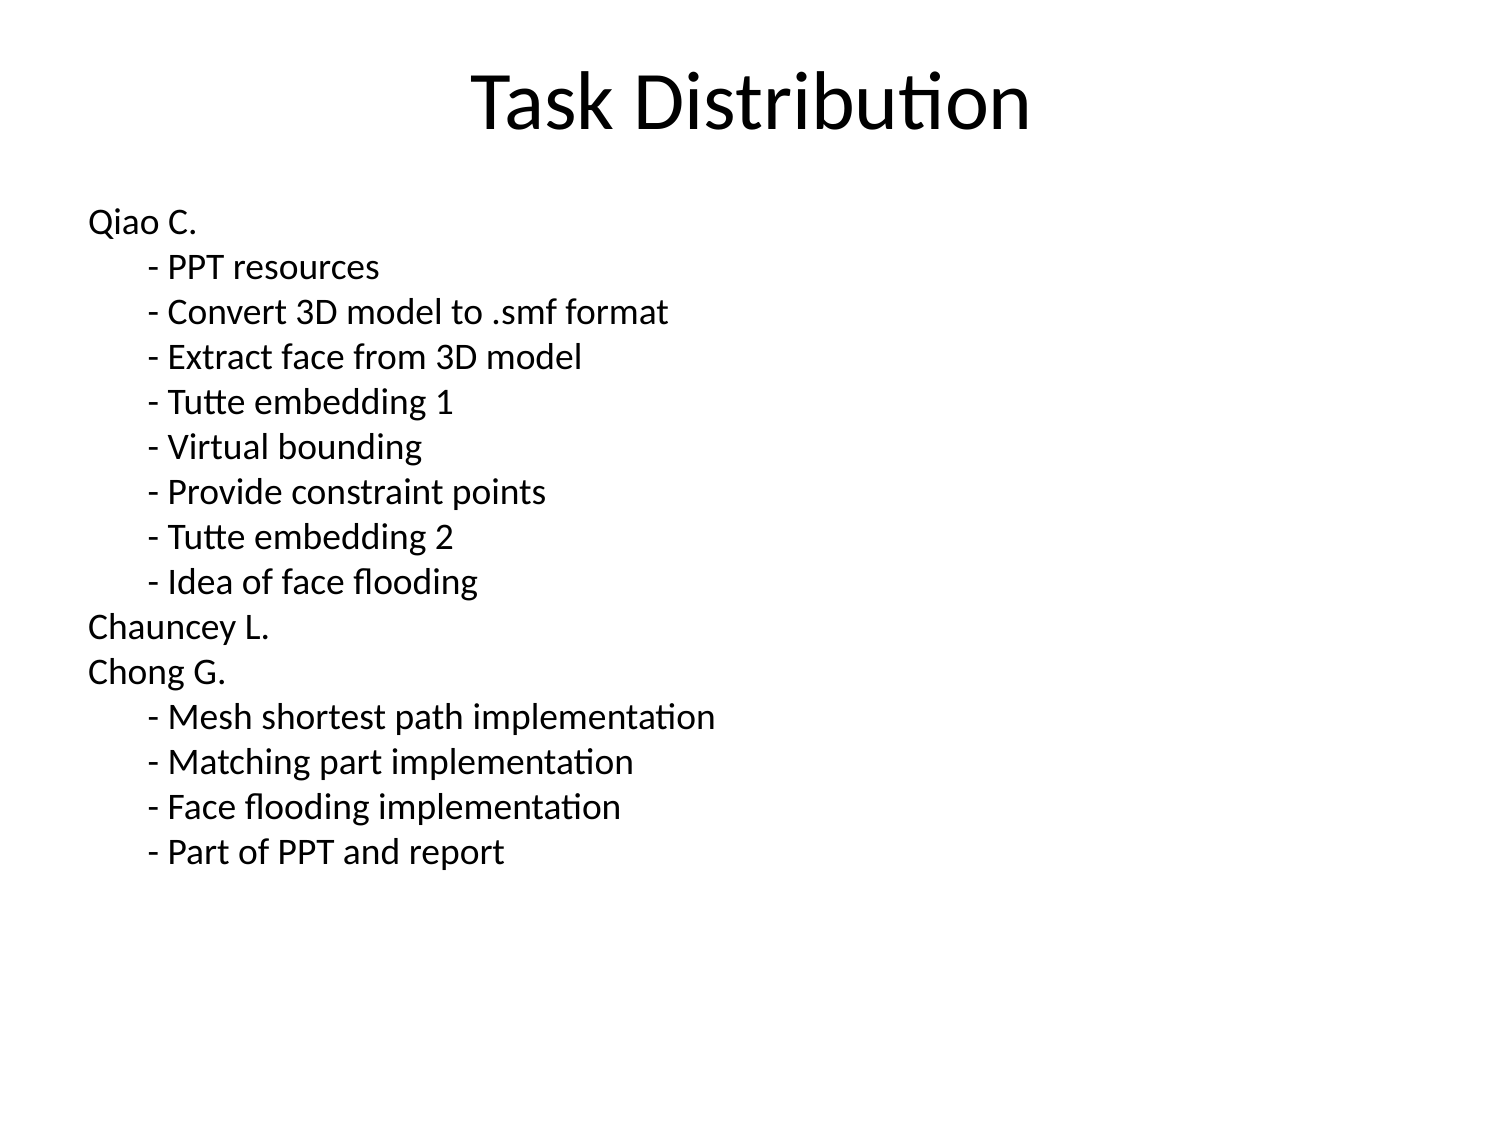

Task Distribution
Qiao C.
       - PPT resources
       - Convert 3D model to .smf format
       - Extract face from 3D model
       - Tutte embedding 1
       - Virtual bounding
       - Provide constraint points
       - Tutte embedding 2
       - Idea of face flooding
Chauncey L.
Chong G.
       - Mesh shortest path implementation
       - Matching part implementation
       - Face flooding implementation
       - Part of PPT and report